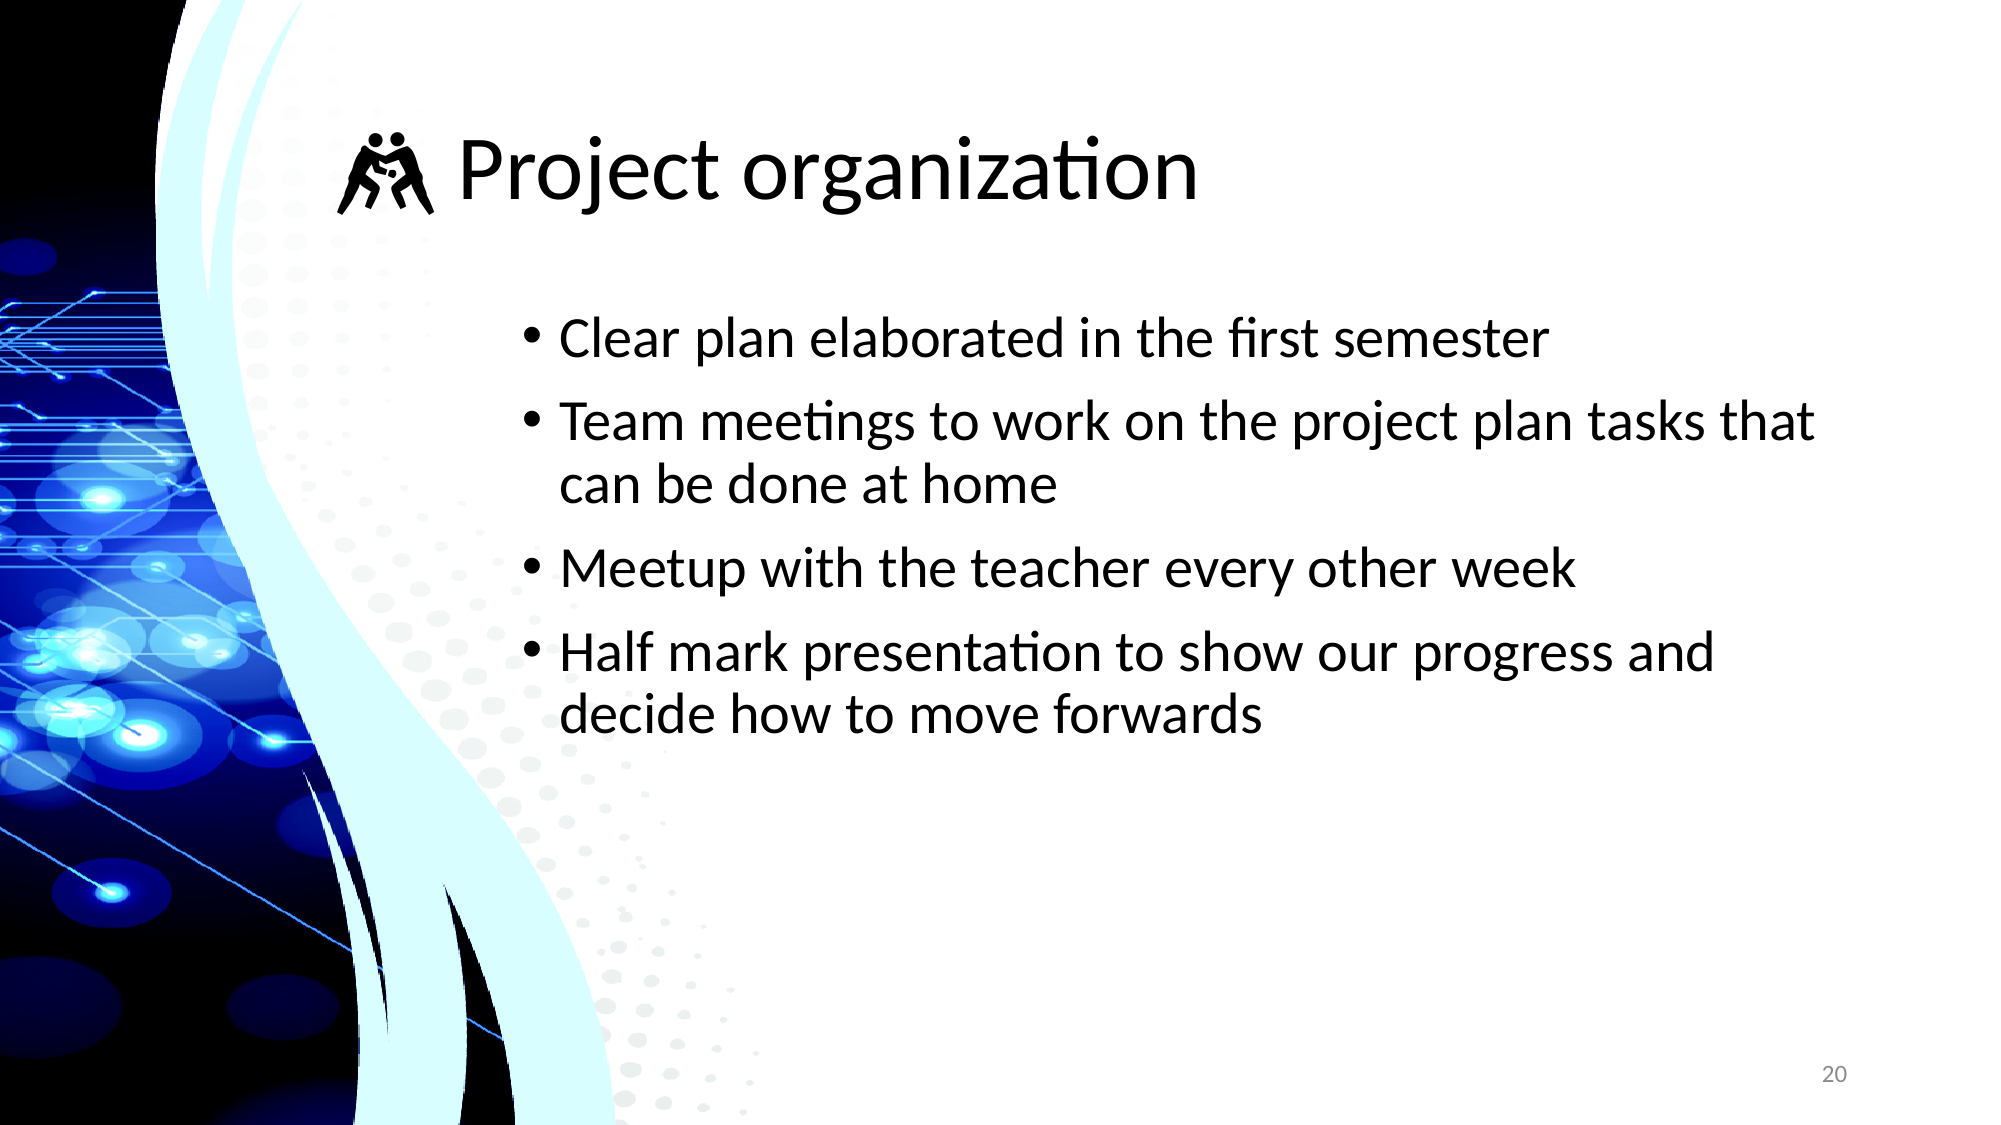

# 🤼 Project organization
Clear plan elaborated in the first semester
Team meetings to work on the project plan tasks that can be done at home
Meetup with the teacher every other week
Half mark presentation to show our progress and decide how to move forwards
20